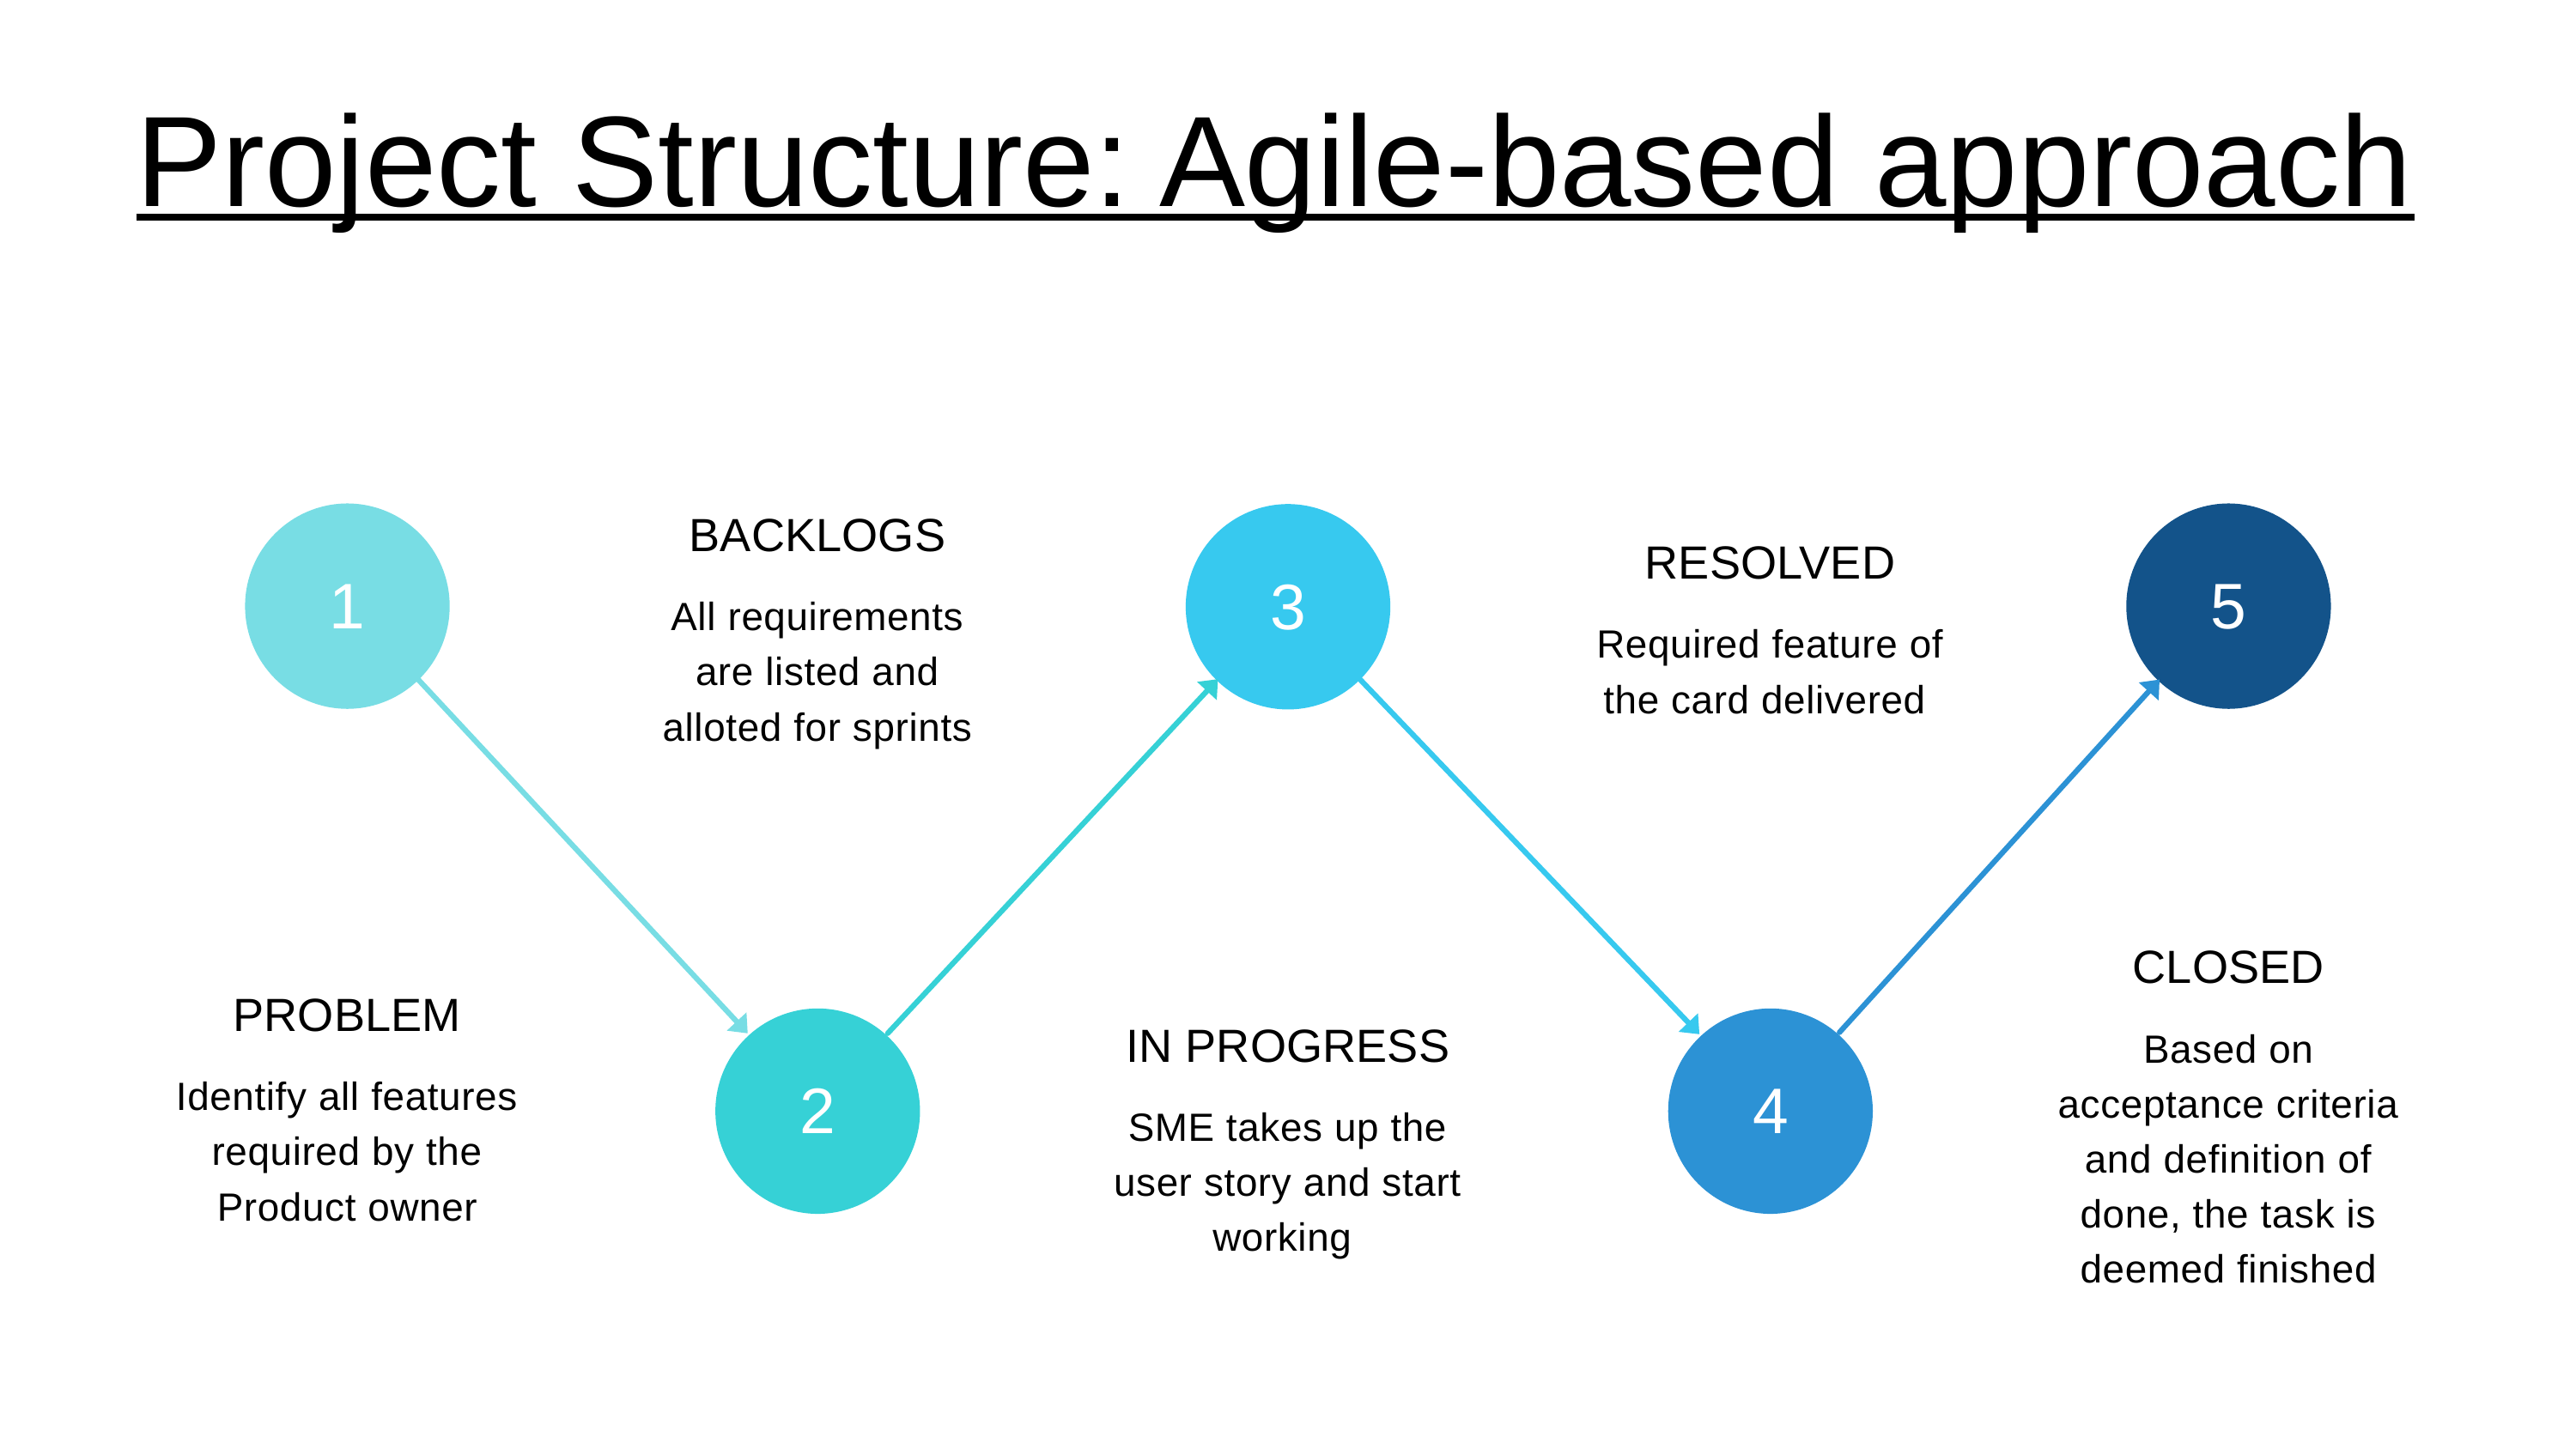

Project Structure: Agile-based approach

1

5
BACKLOGS
All requirements are listed and alloted for sprints

3
RESOLVED
Required feature of the card delivered

CLOSED
Based on acceptance criteria and definition of done, the task is deemed finished
PROBLEM
Identify all features required by the Product owner

2

4
IN PROGRESS
SME takes up the user story and start working